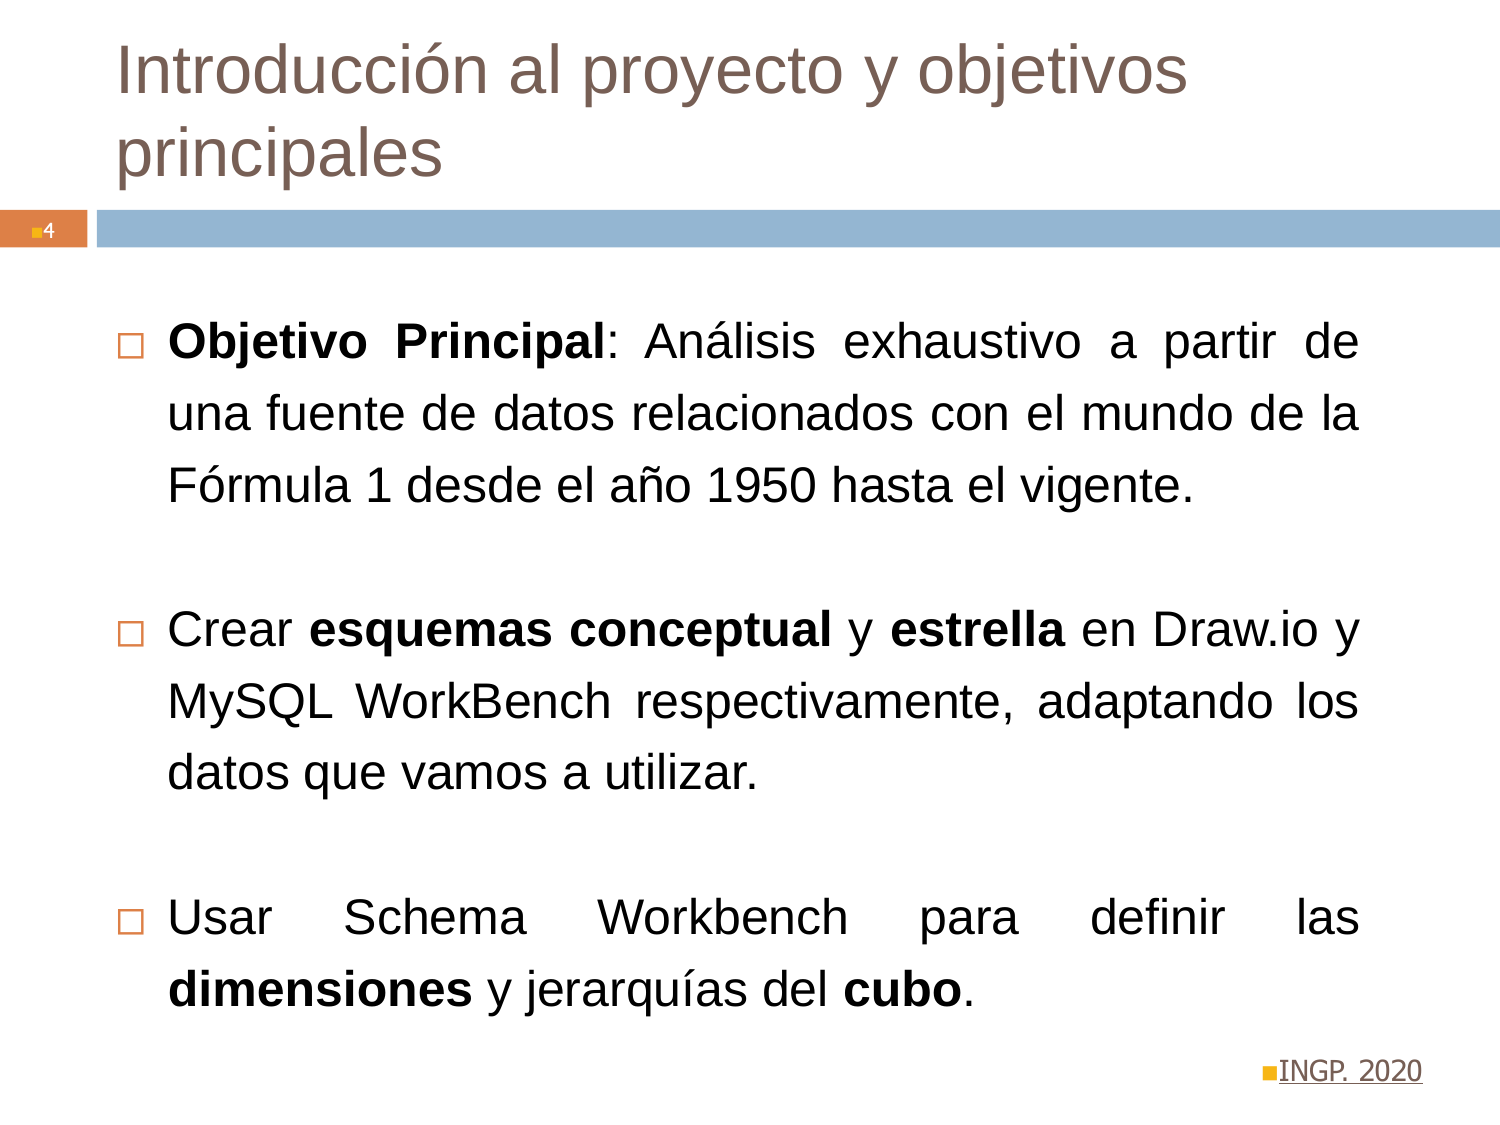

# Introducción al proyecto y objetivos principales
4
Objetivo Principal: Análisis exhaustivo a partir de una fuente de datos relacionados con el mundo de la Fórmula 1 desde el año 1950 hasta el vigente.

Crear esquemas conceptual y estrella en Draw.io y MySQL WorkBench respectivamente, adaptando los datos que vamos a utilizar.

Usar Schema Workbench para definir las dimensiones y jerarquías del cubo.